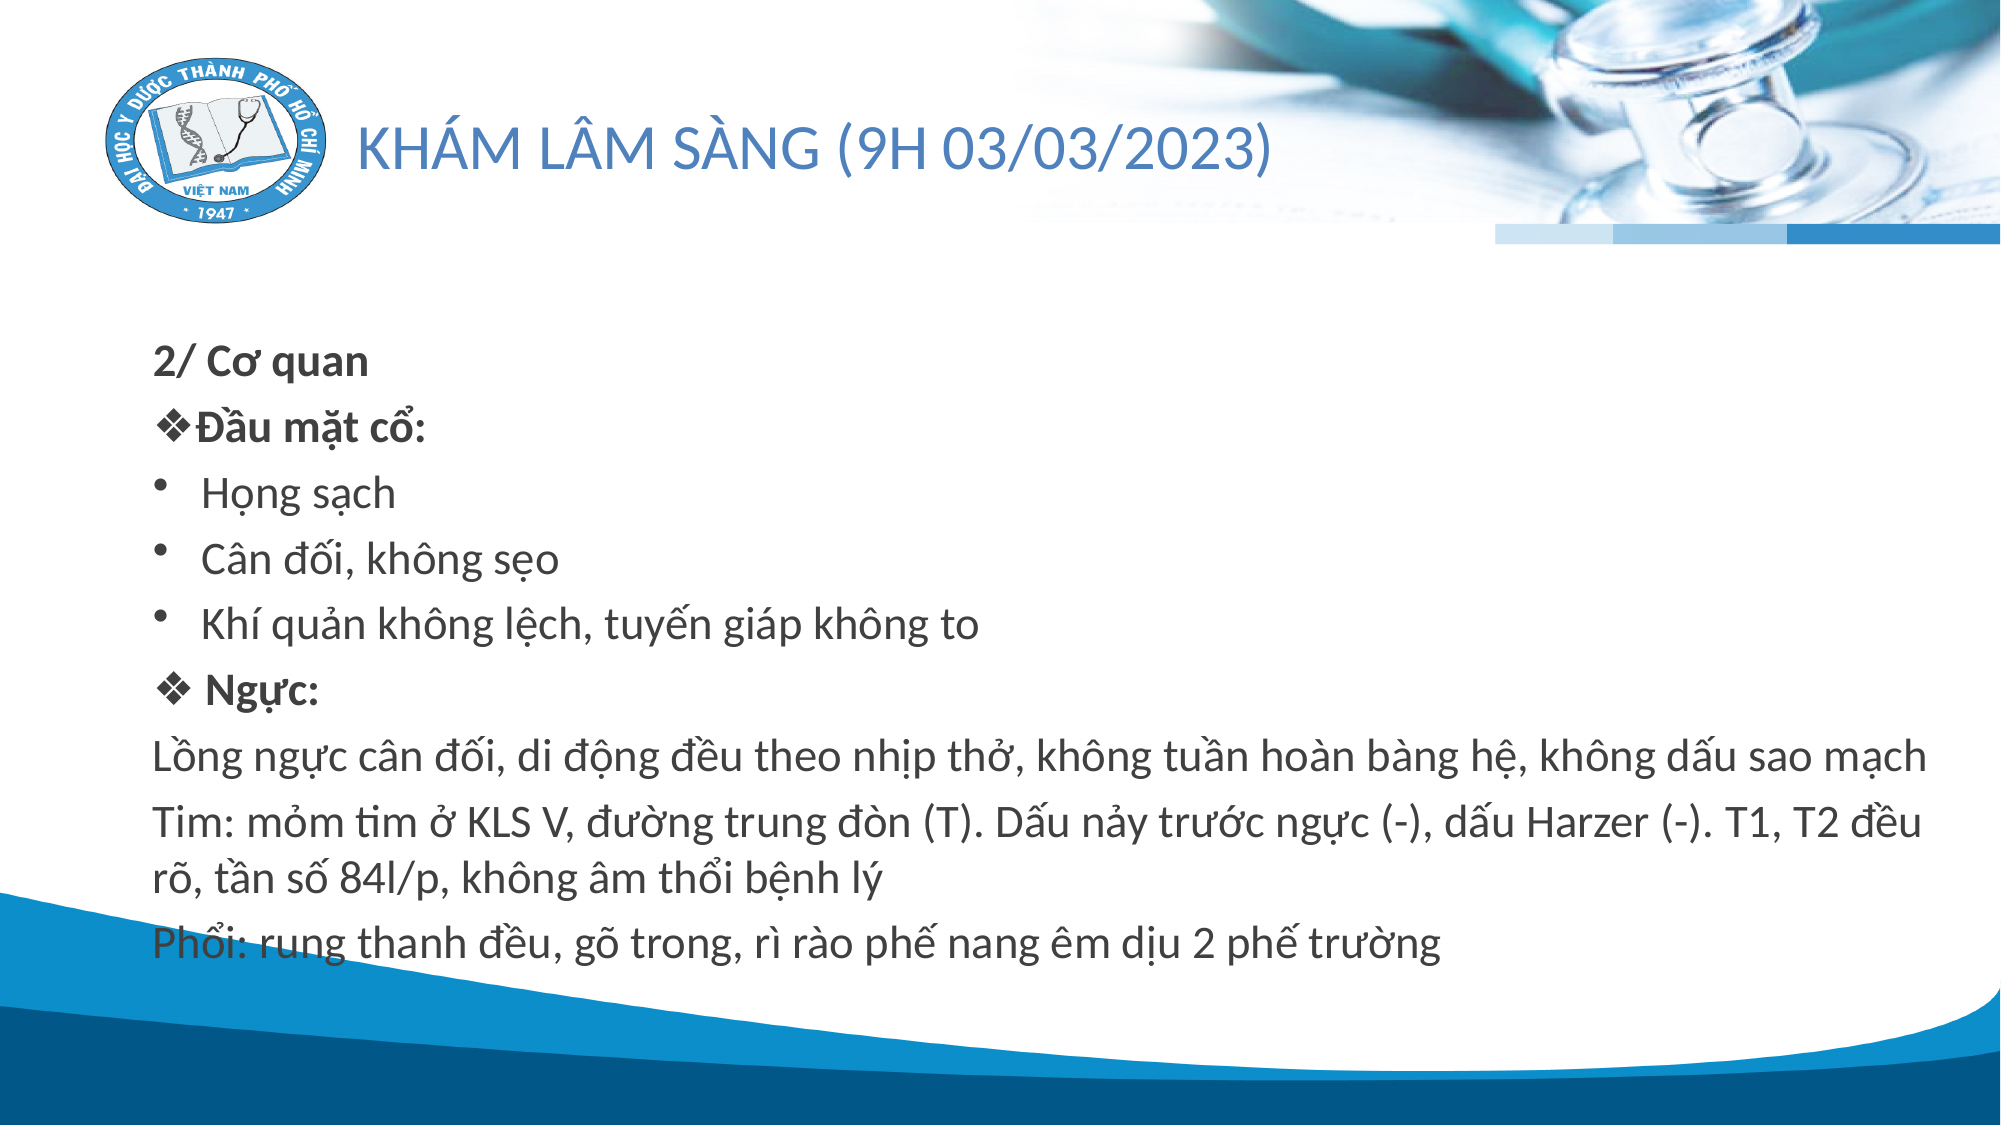

# KHÁM LÂM SÀNG (9H 03/03/2023)
2/ Cơ quan
❖Đầu mặt cổ:
Họng sạch
Cân đối, không sẹo
Khí quản không lệch, tuyến giáp không to
❖ Ngực:
Lồng ngực cân đối, di động đều theo nhịp thở, không tuần hoàn bàng hệ, không dấu sao mạch
Tim: mỏm tim ở KLS V, đường trung đòn (T). Dấu nảy trước ngực (-), dấu Harzer (-). T1, T2 đều rõ, tần số 84l/p, không âm thổi bệnh lý
Phổi: rung thanh đều, gõ trong, rì rào phế nang êm dịu 2 phế trường